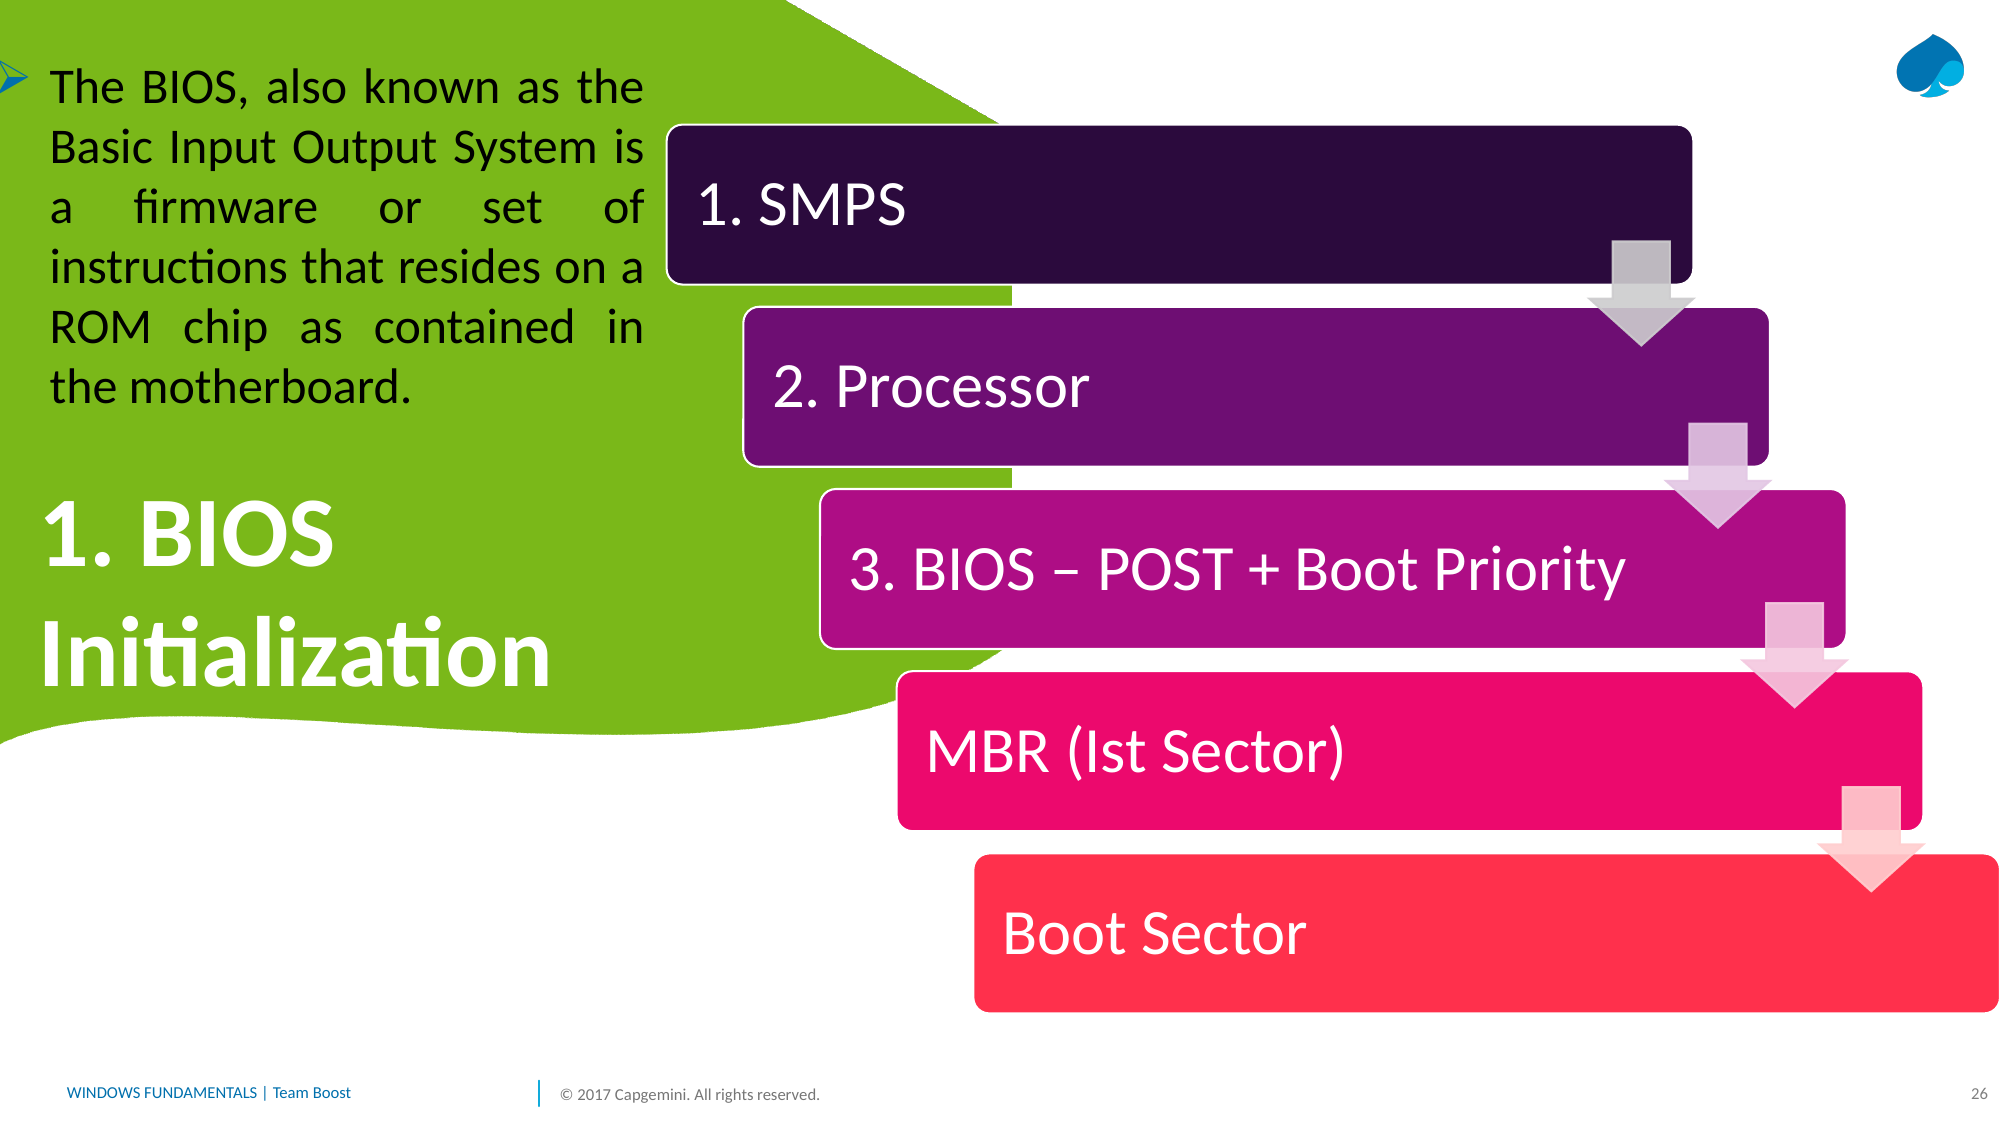

The BIOS, also known as the Basic Input Output System is a firmware or set of instructions that resides on a ROM chip as contained in the motherboard.

1. SMPS
2. Processor
3. BIOS – POST + Boot Priority
MBR (Ist Sector)
Boot Sector

# 1. BIOS Initialization